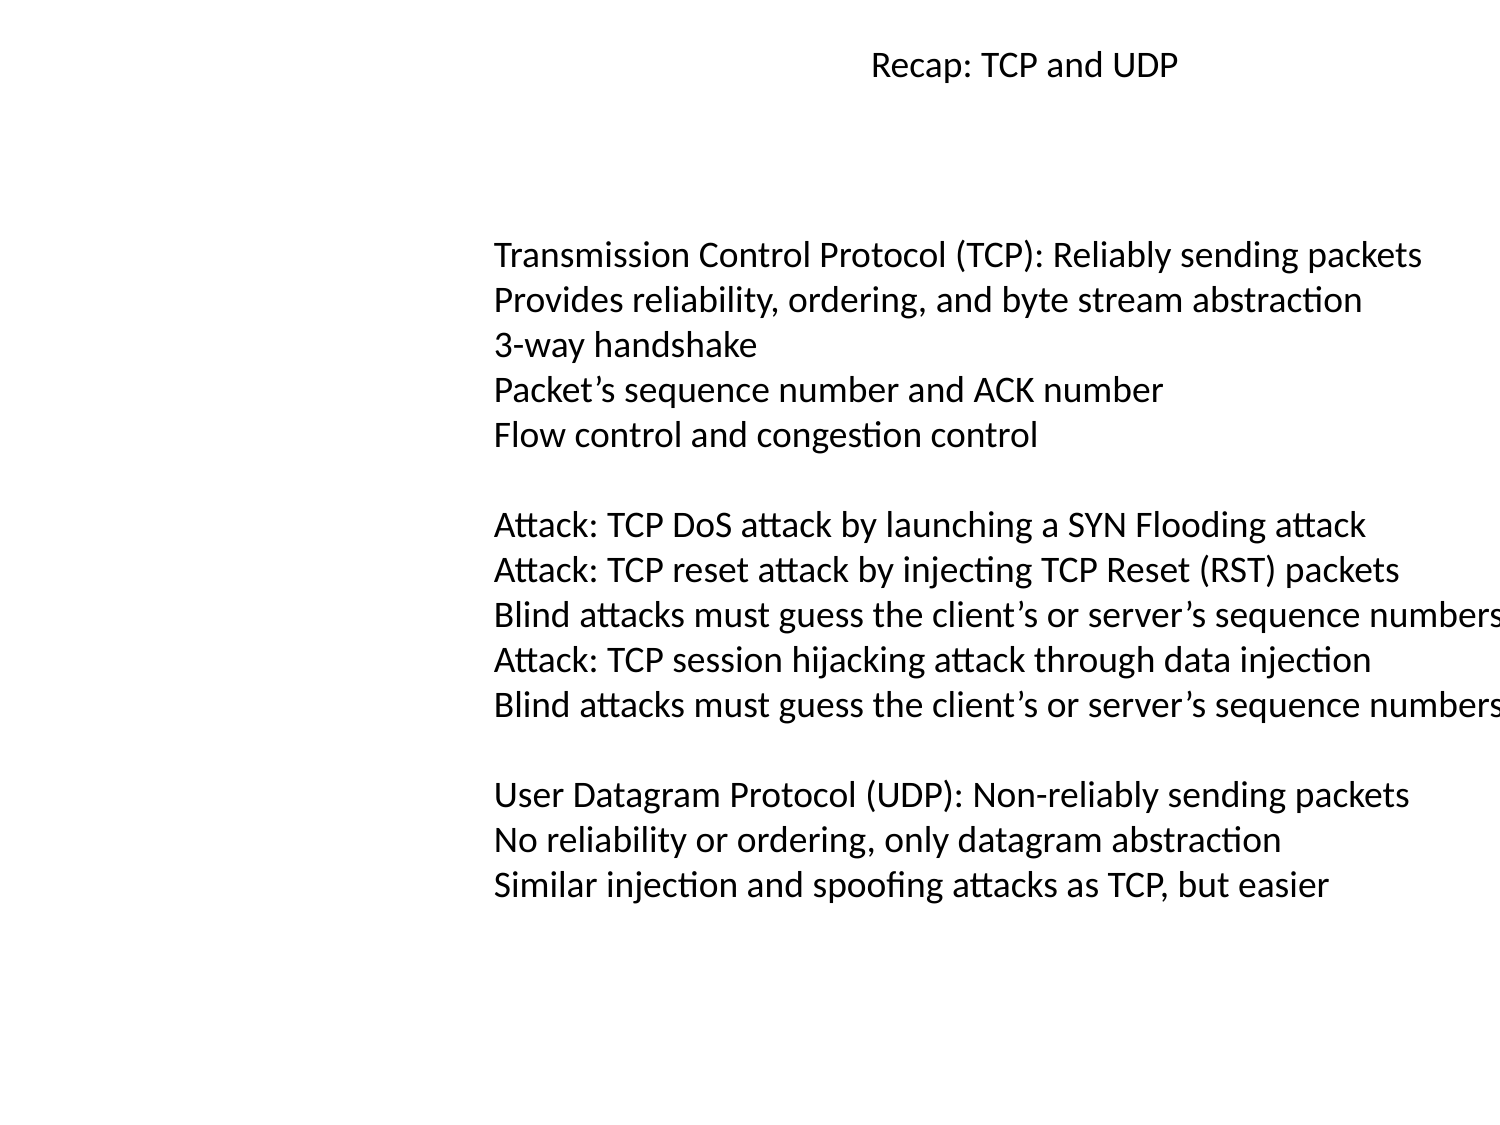

Recap: TCP and UDP
Transmission Control Protocol (TCP): Reliably sending packets
Provides reliability, ordering, and byte stream abstraction
3-way handshake
Packet’s sequence number and ACK number
Flow control and congestion control

Attack: TCP DoS attack by launching a SYN Flooding attack
Attack: TCP reset attack by injecting TCP Reset (RST) packets
Blind attacks must guess the client’s or server’s sequence numbers
Attack: TCP session hijacking attack through data injection
Blind attacks must guess the client’s or server’s sequence numbers

User Datagram Protocol (UDP): Non-reliably sending packets
No reliability or ordering, only datagram abstraction
Similar injection and spoofing attacks as TCP, but easier